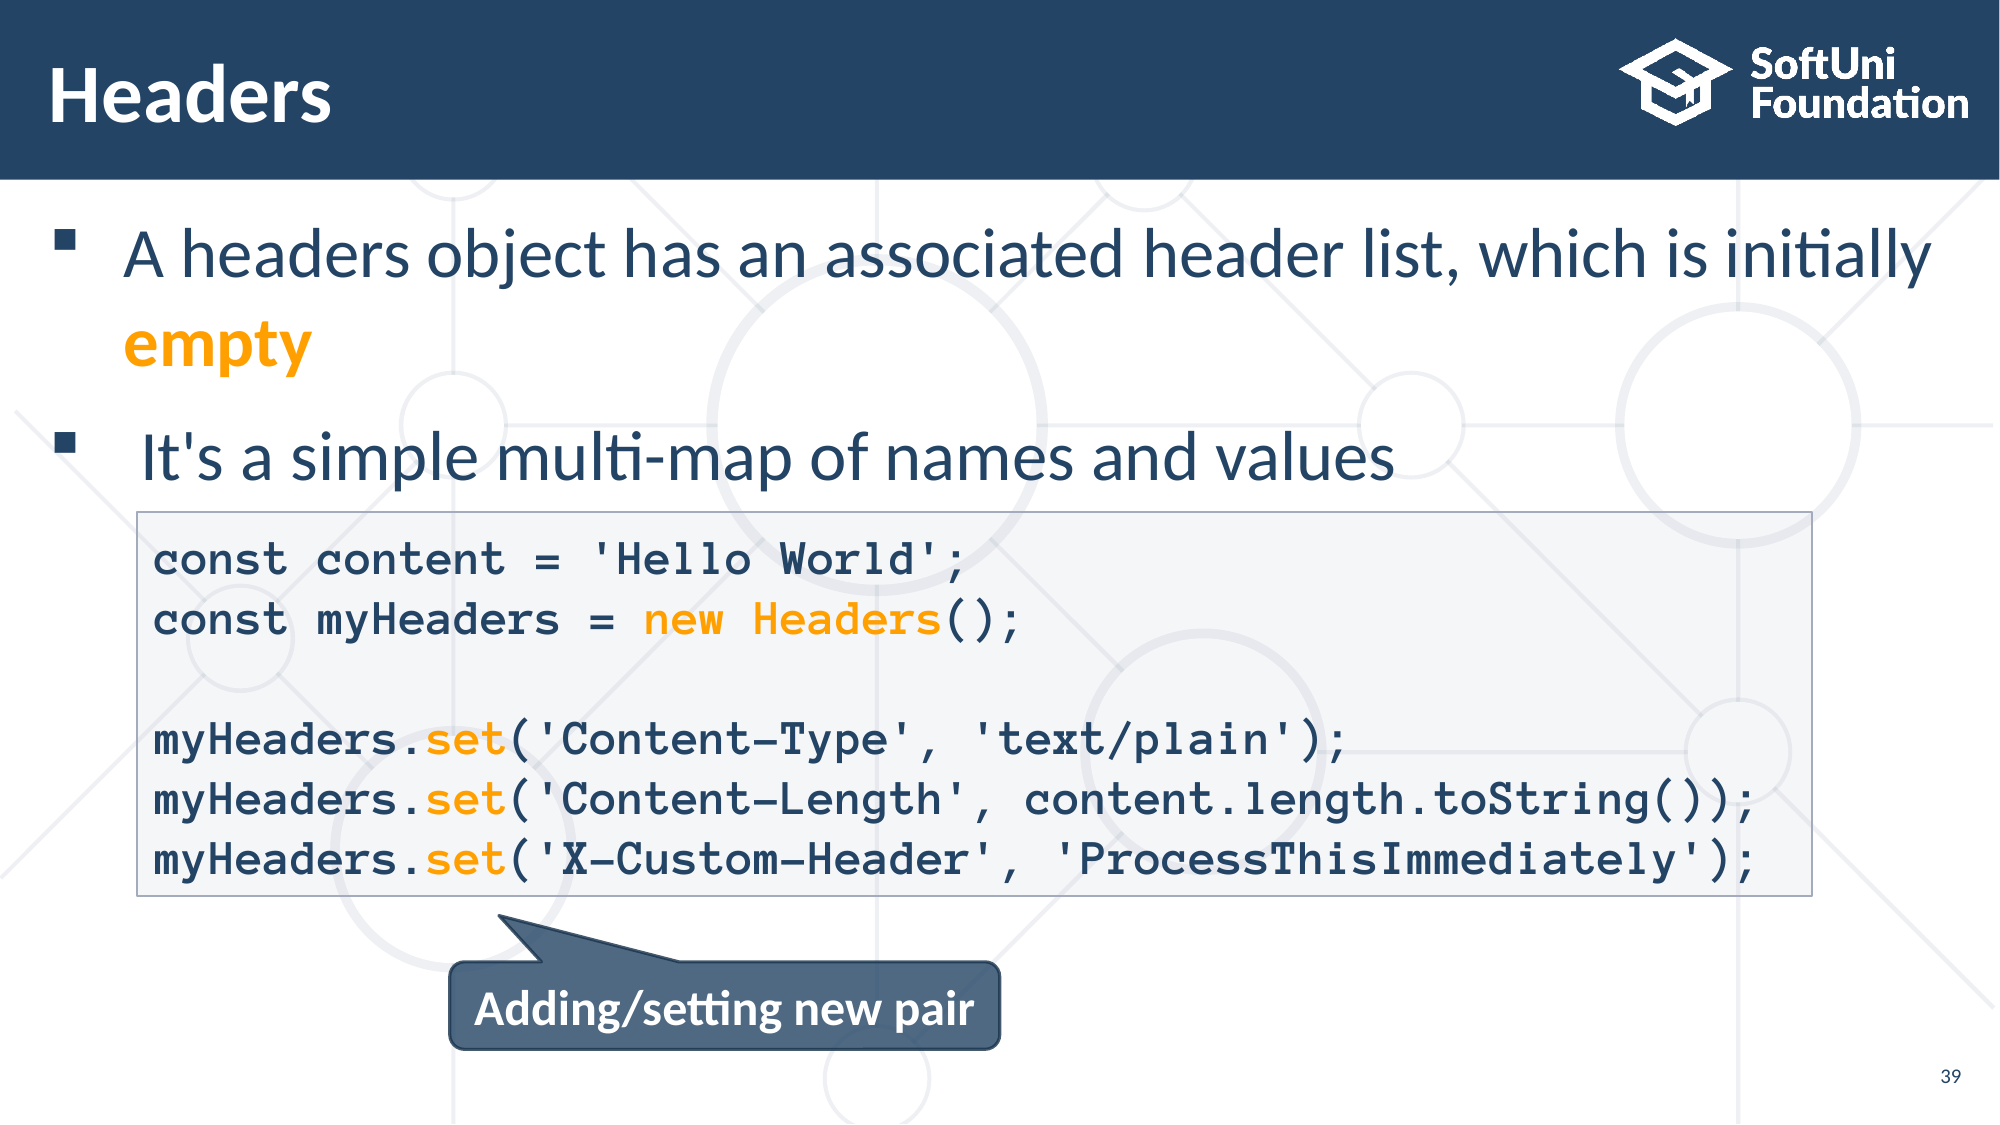

# Headers
A headers object has an associated header list, which is initially
empty
 It's a simple multi-map of names and values
const content = 'Hello World';
const myHeaders = new Headers();

myHeaders.set('Content-Type', 'text/plain');
myHeaders.set('Content-Length', content.length.toString());
myHeaders.set('X-Custom-Header', 'ProcessThisImmediately');
Adding/setting new pair
39